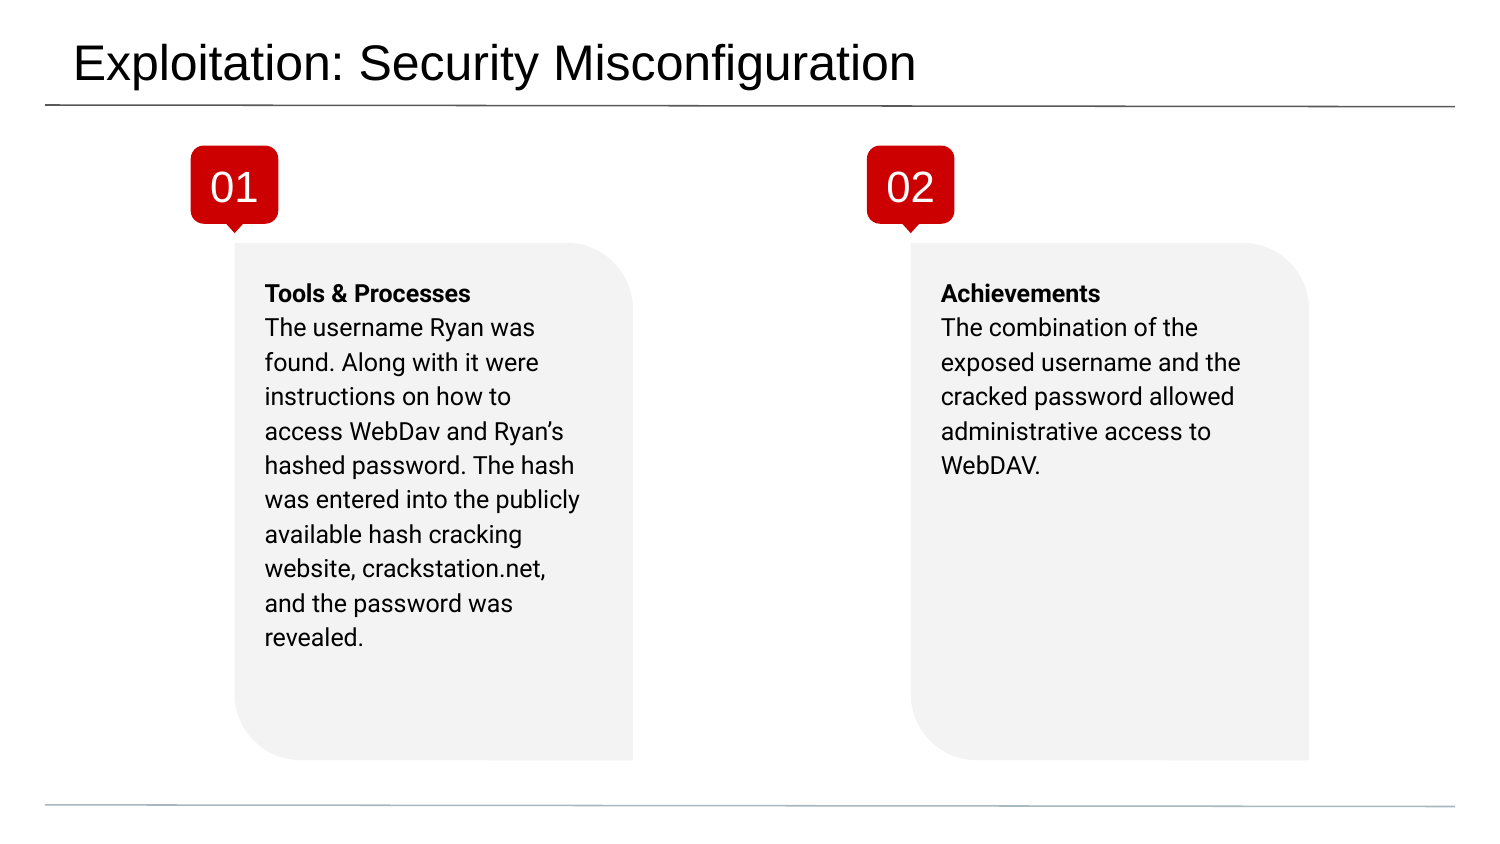

# Exploitation: Security Misconfiguration
01

02

Tools & Processes
The username Ryan was found. Along with it were instructions on how to access WebDav and Ryan’s hashed password. The hash was entered into the publicly available hash cracking website, crackstation.net, and the password was revealed.

Achievements
The combination of the exposed username and the cracked password allowed administrative access to WebDAV.